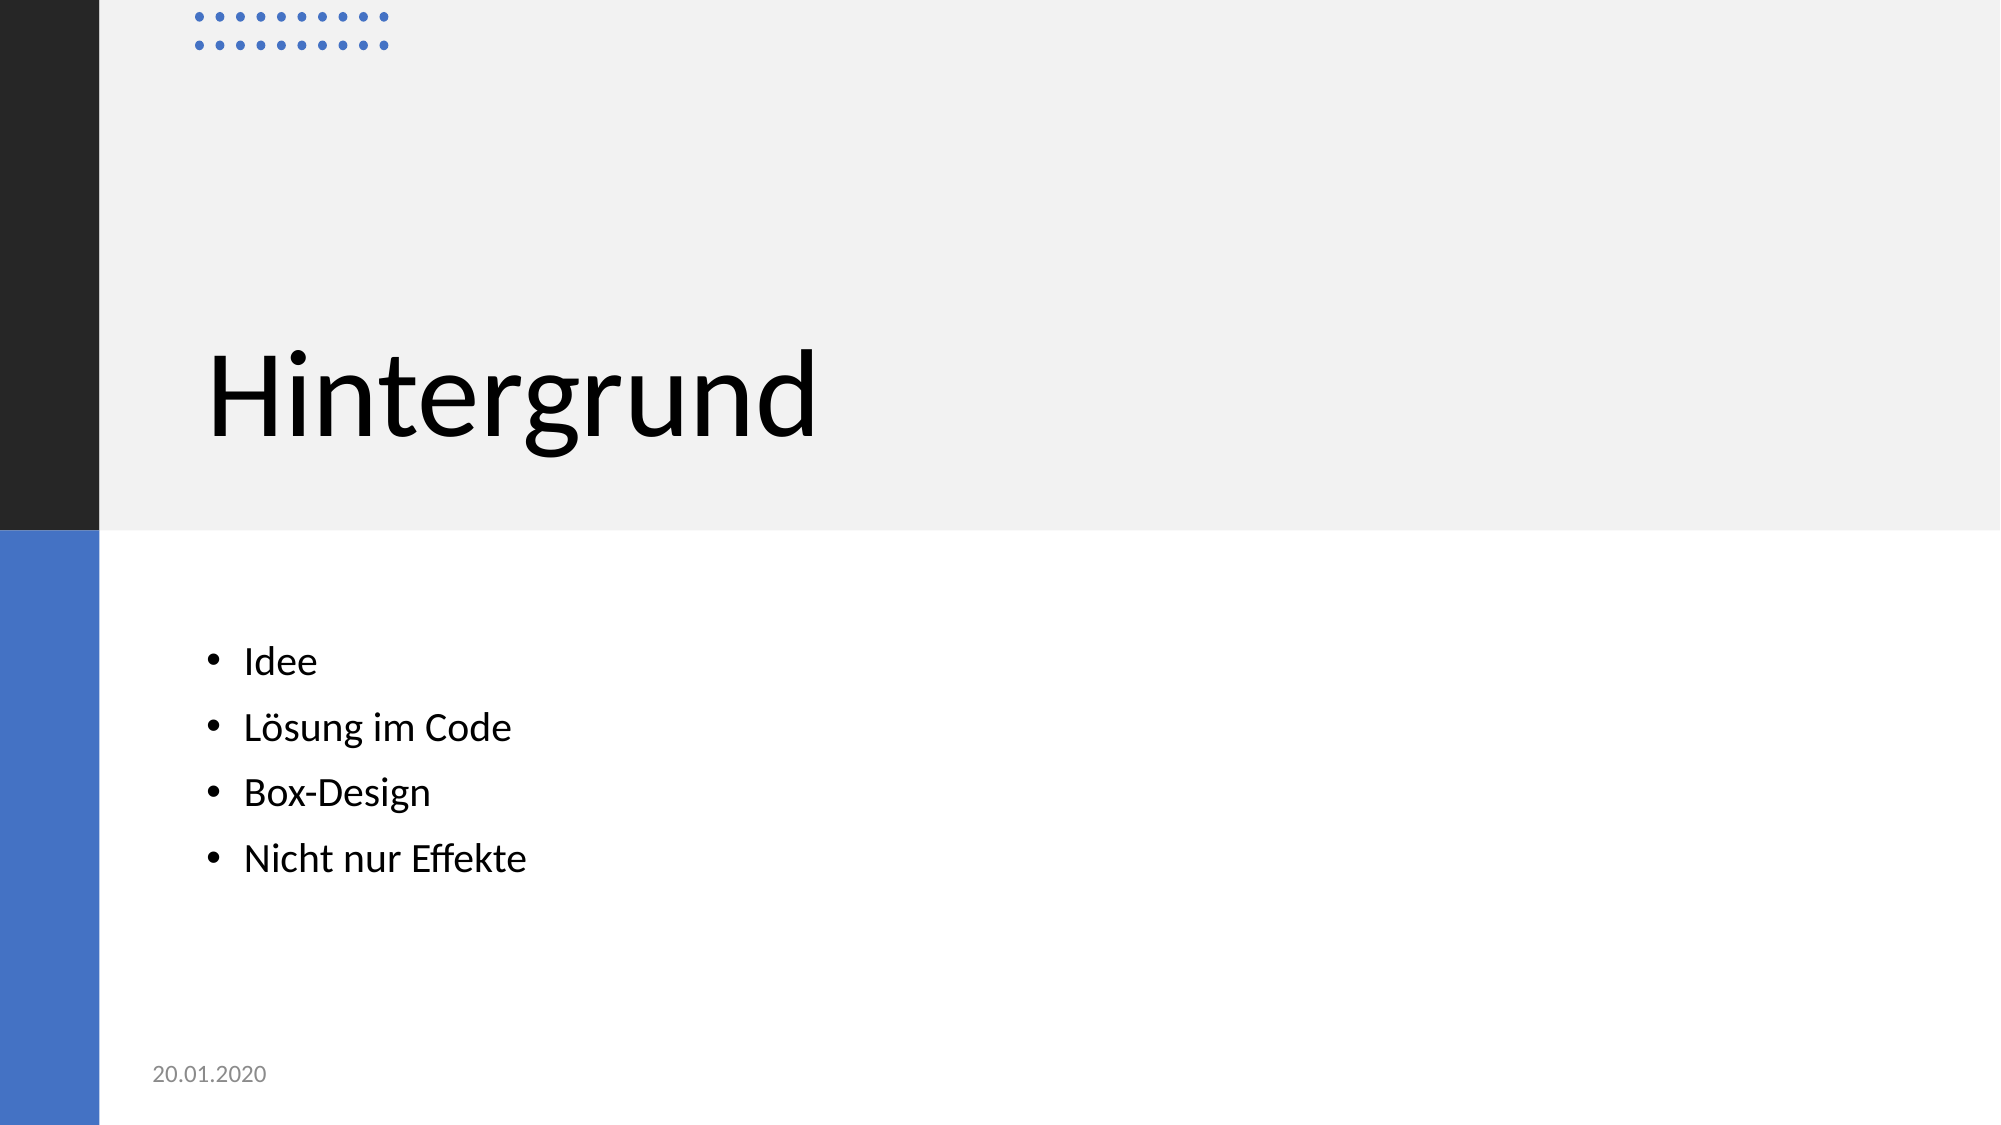

# Hintergrund

Idee
Lösung im Code
Box-Design
Nicht nur Effekte

20.01.2020
4